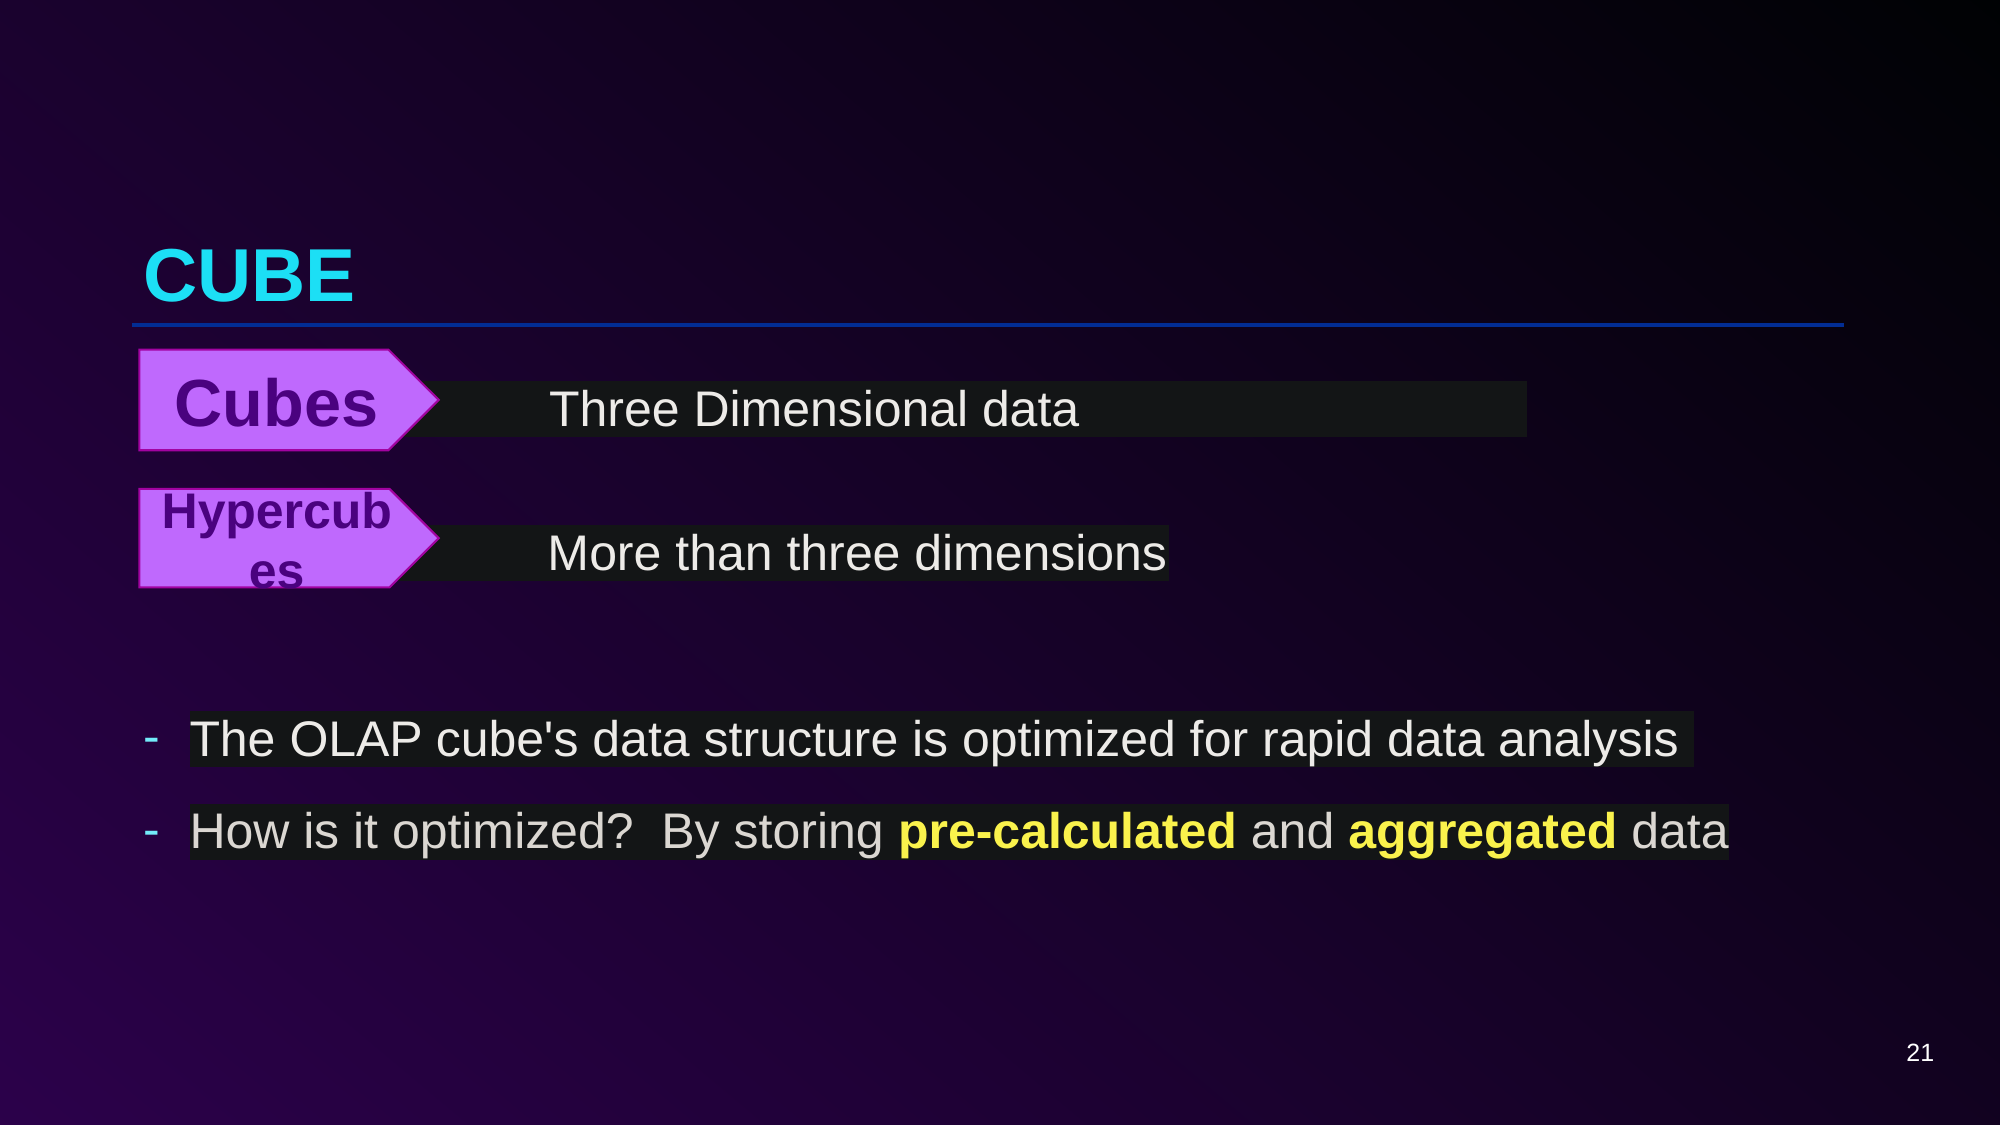

# CUBE
Cubes
                             Three Dimensional data
                             More than three dimensions

The OLAP cube's data structure is optimized for rapid data analysis
How is it optimized?  By storing pre-calculated and aggregated data

Hypercubes
21